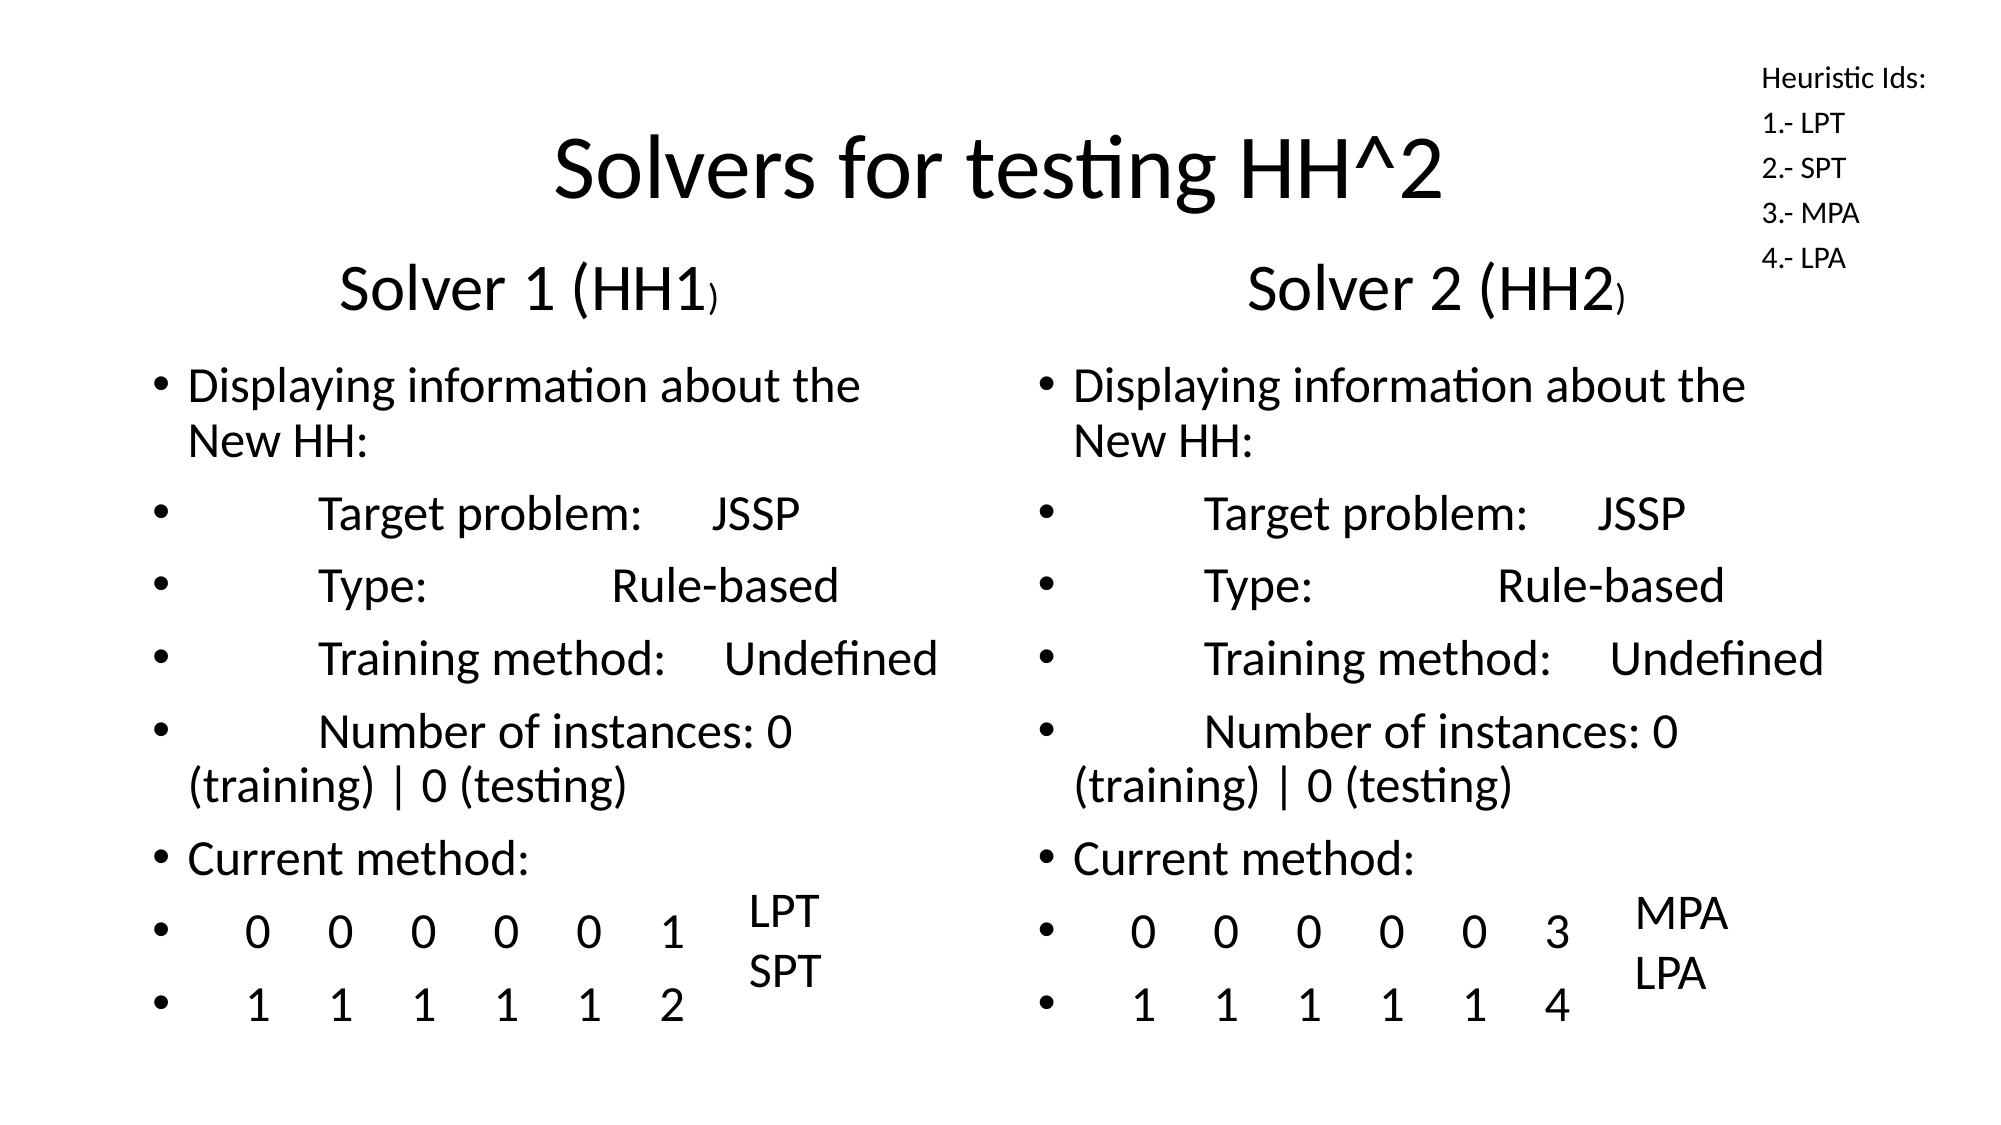

Heuristic Ids:
1.- LPT
2.- SPT
3.- MPA
4.- LPA
# Solvers for testing HH^2
Solver 2 (HH2)
Solver 1 (HH1)
Displaying information about the New HH:
	Target problem:      JSSP
	Type:                Rule-based
	Training method:     Undefined
	Number of instances: 0 (training) | 0 (testing)
Current method:
     0     0     0     0     0     1
     1     1     1     1     1     2
Displaying information about the New HH:
	Target problem:      JSSP
	Type:                Rule-based
	Training method:     Undefined
	Number of instances: 0 (training) | 0 (testing)
Current method:
     0     0     0     0     0     3
     1     1     1     1     1     4
LPT
SPT
MPA
LPA